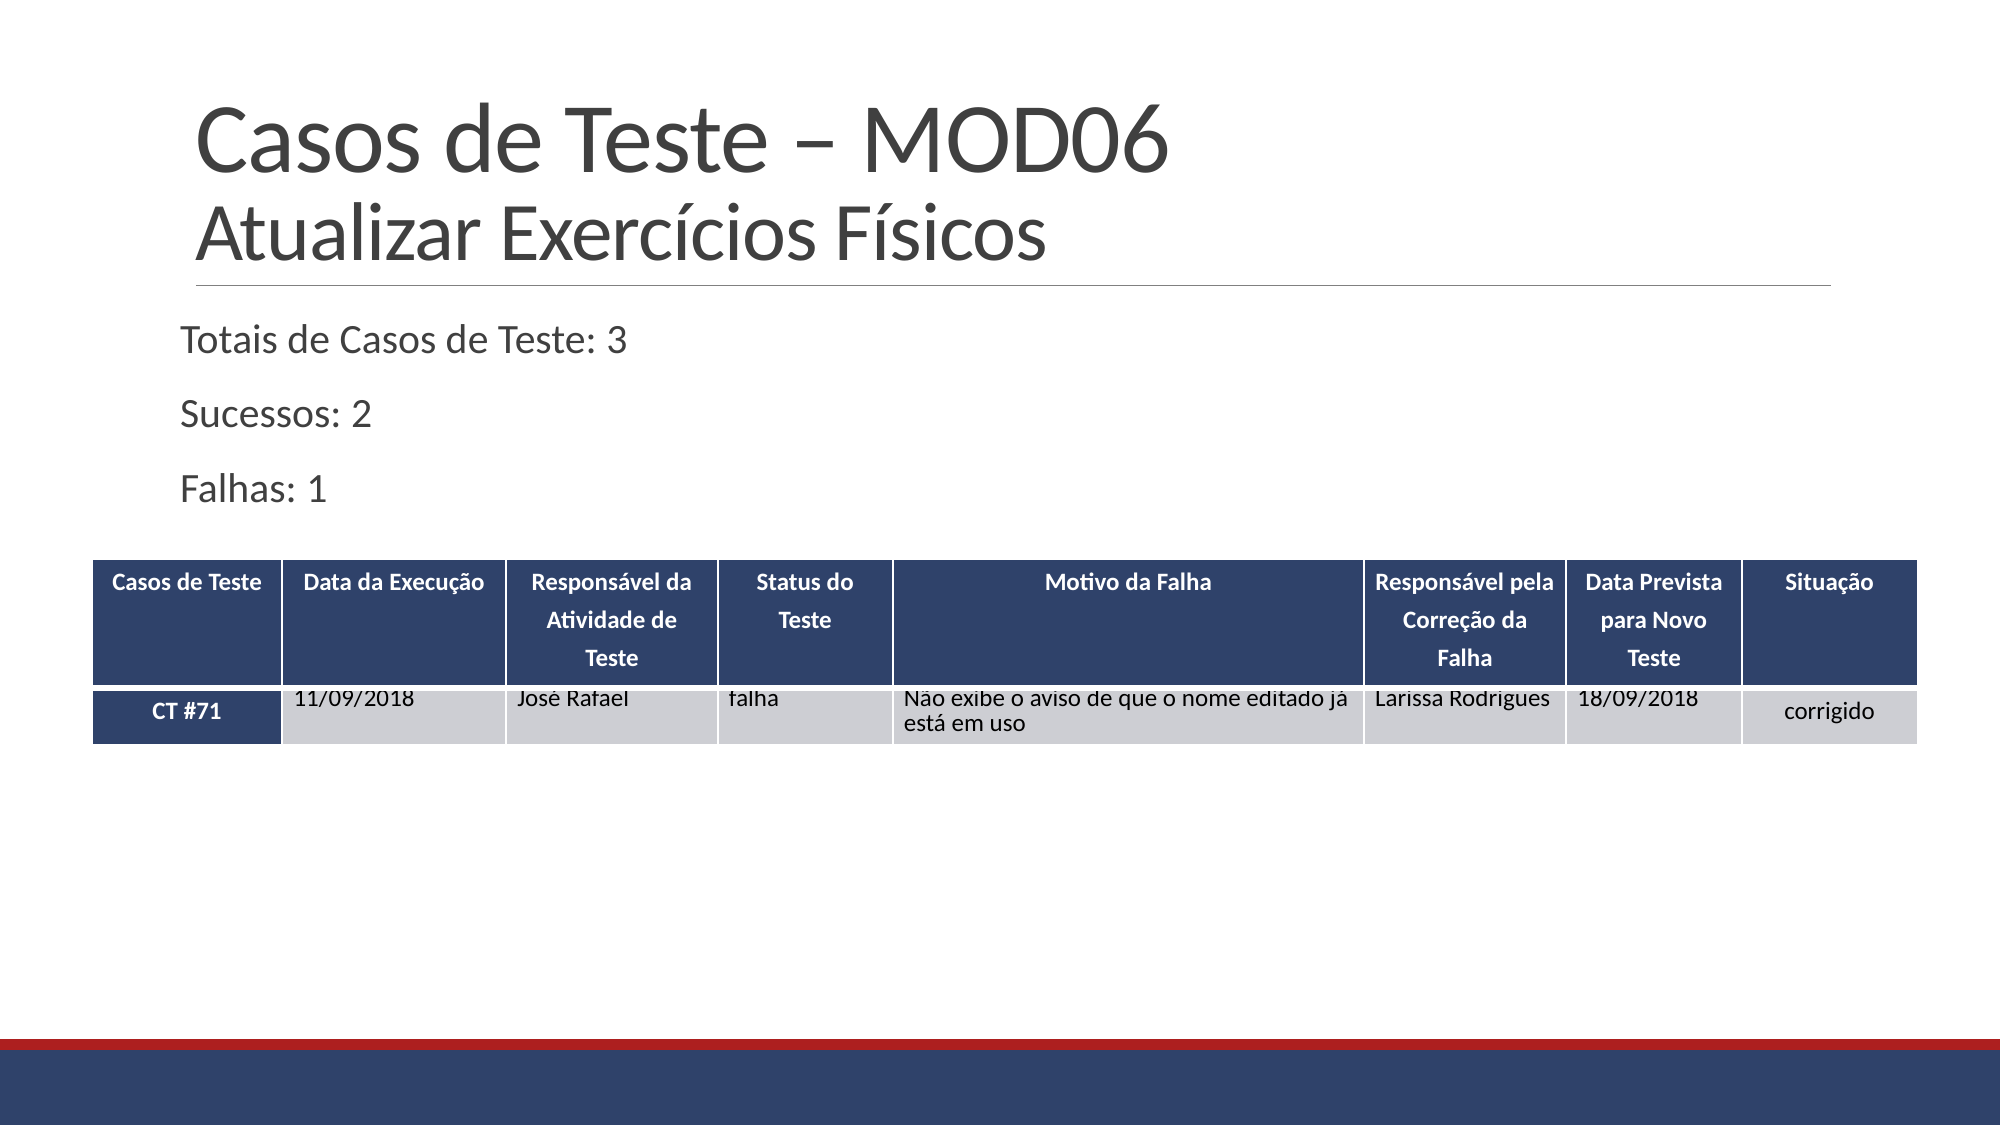

# Casos de Teste – MOD06 Atualizar Exercícios Físicos
Totais de Casos de Teste: 3
Sucessos: 2
Falhas: 1

| Casos de Teste | Data da Execução | Responsável da Atividade de Teste | Status do Teste | Motivo da Falha | Responsável pela Correção da Falha | Data Prevista para Novo Teste | Situação |
| --- | --- | --- | --- | --- | --- | --- | --- |
| CT #71 | 11/09/2018 | José Rafael | falha | Não exibe o aviso de que o nome editado já está em uso | Larissa Rodrigues | 18/09/2018 | corrigido |